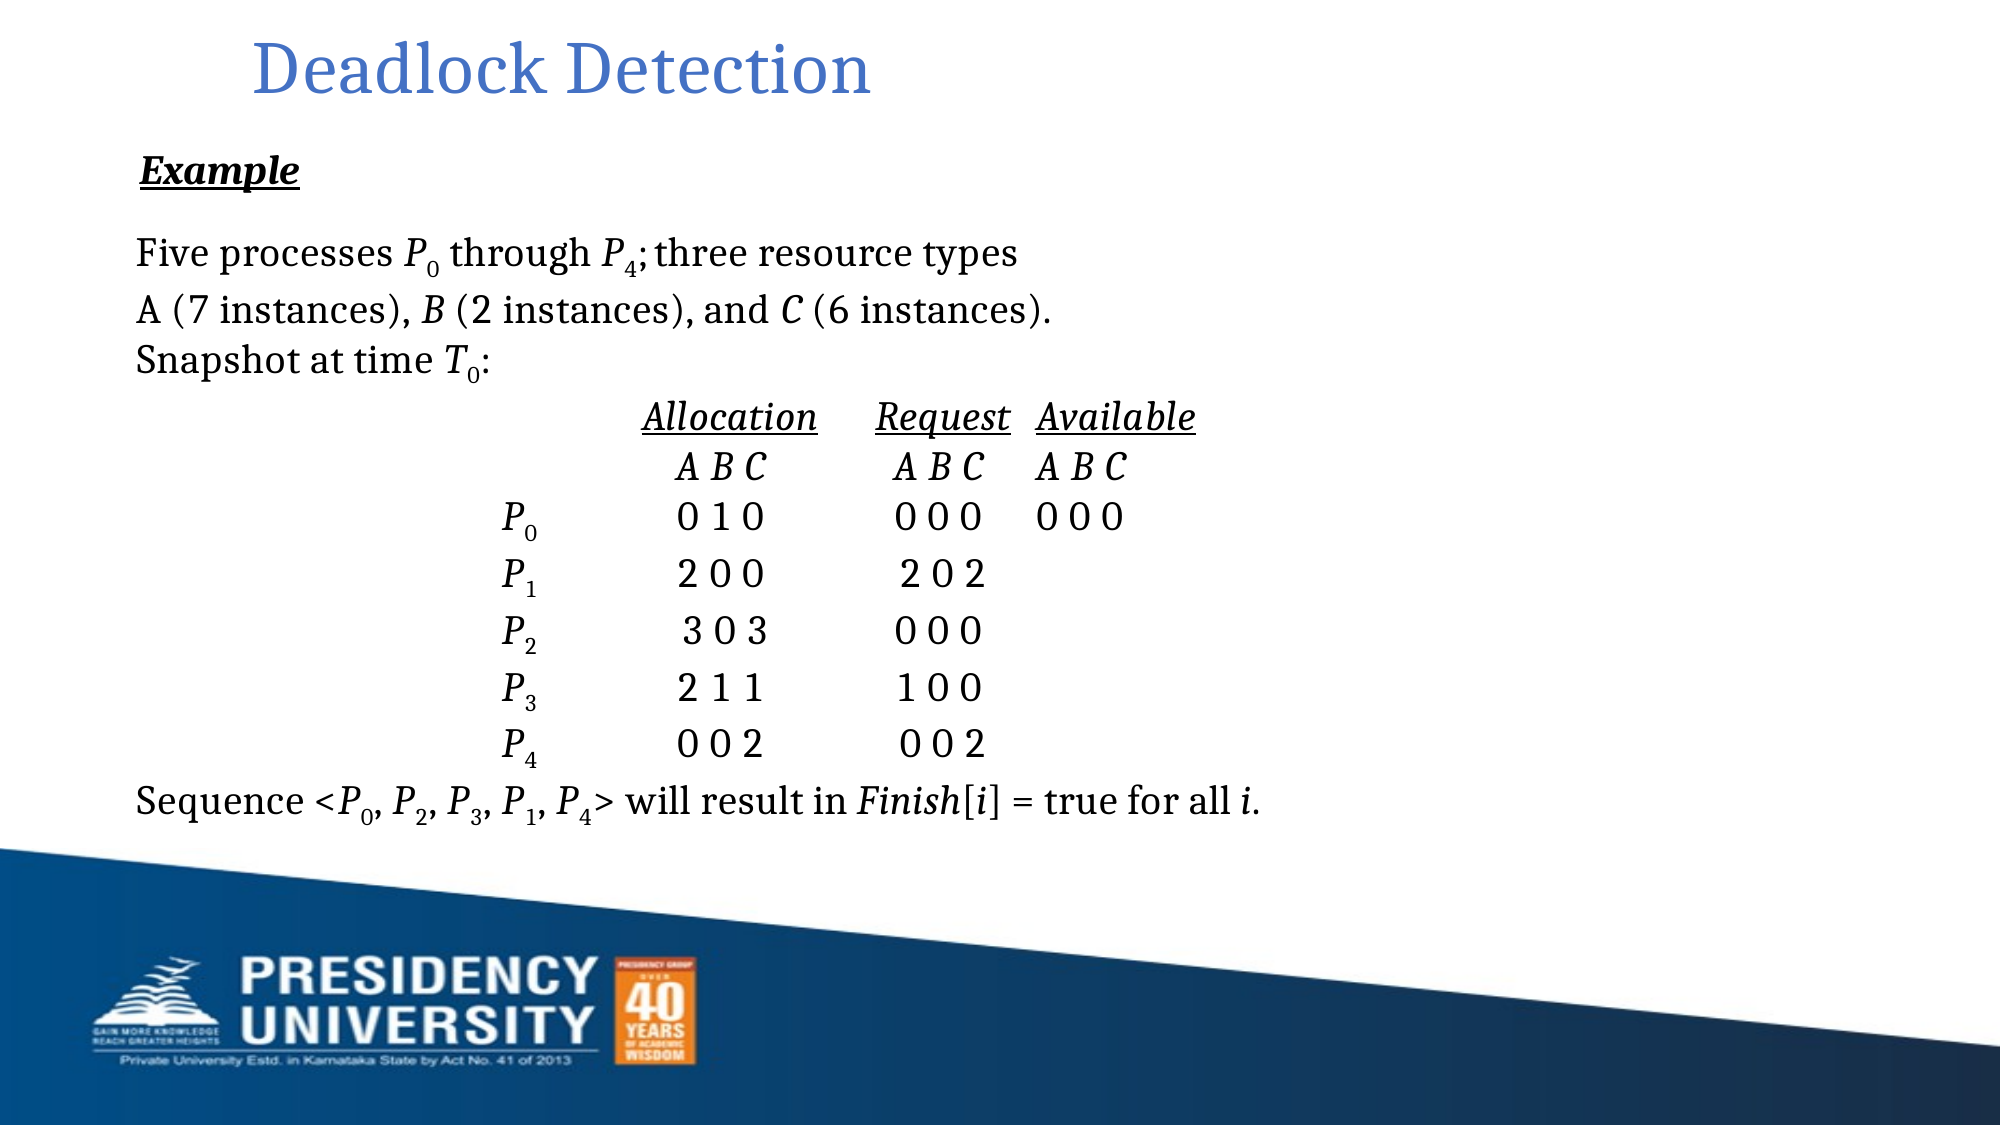

# Deadlock Detection
Example
Five processes P0 through P4; three resource types
A (7 instances), B (2 instances), and C (6 instances).
Snapshot at time T0:
			 Allocation	Request	Available
			A B C 	A B C 	A B C
		P0	0 1 0 	0 0 0 	0 0 0
		P1	2 0 0 	2 0 2
		P2	3 0 3	0 0 0
		P3	2 1 1 	1 0 0
		P4	0 0 2 	0 0 2
Sequence <P0, P2, P3, P1, P4> will result in Finish[i] = true for all i.